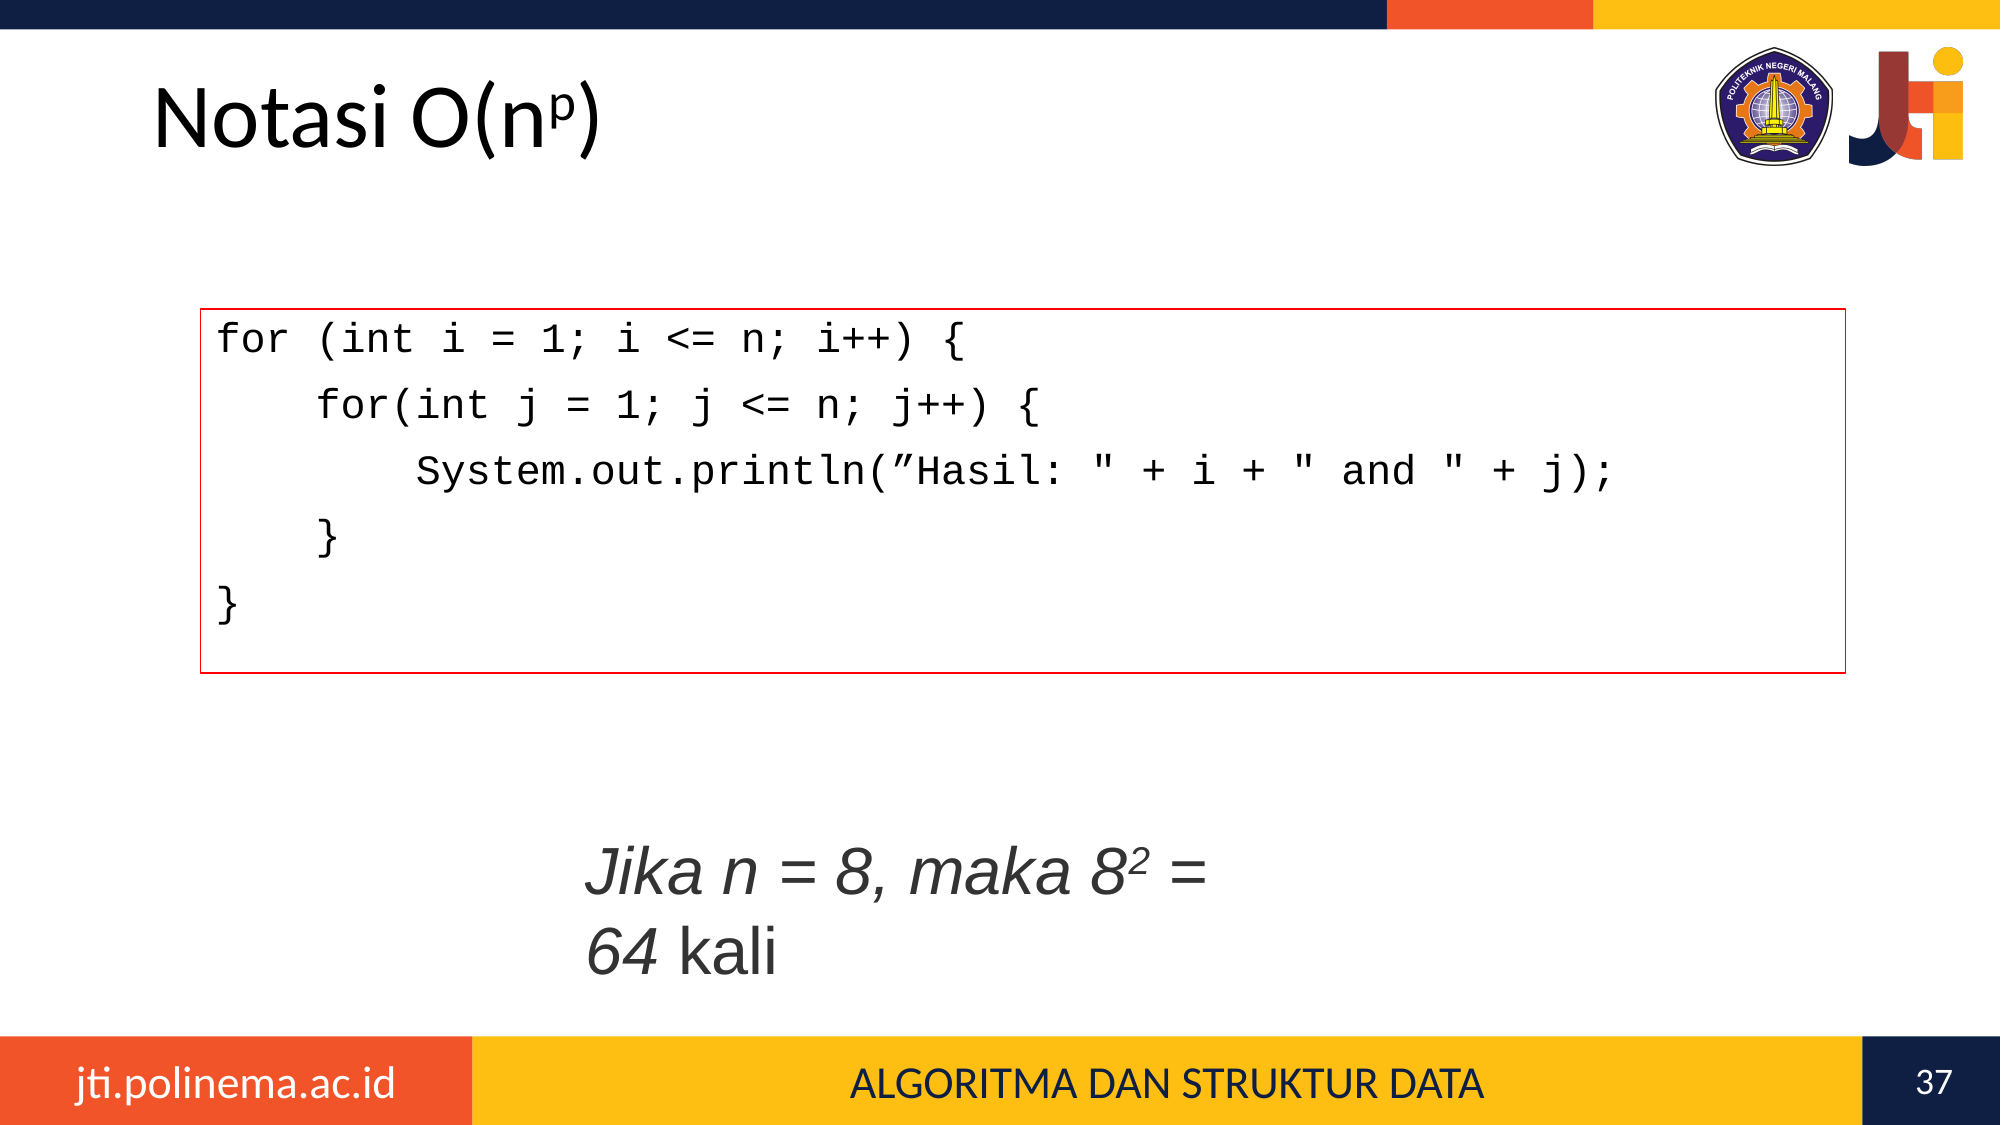

# Notasi O(np)
for (int i = 1; i <= n; i++) {
    for(int j = 1; j <= n; j++) {
	  System.out.println(”Hasil: " + i + " and " + j);
    }
}
Jika n = 8, maka 82 = 64 kali
37